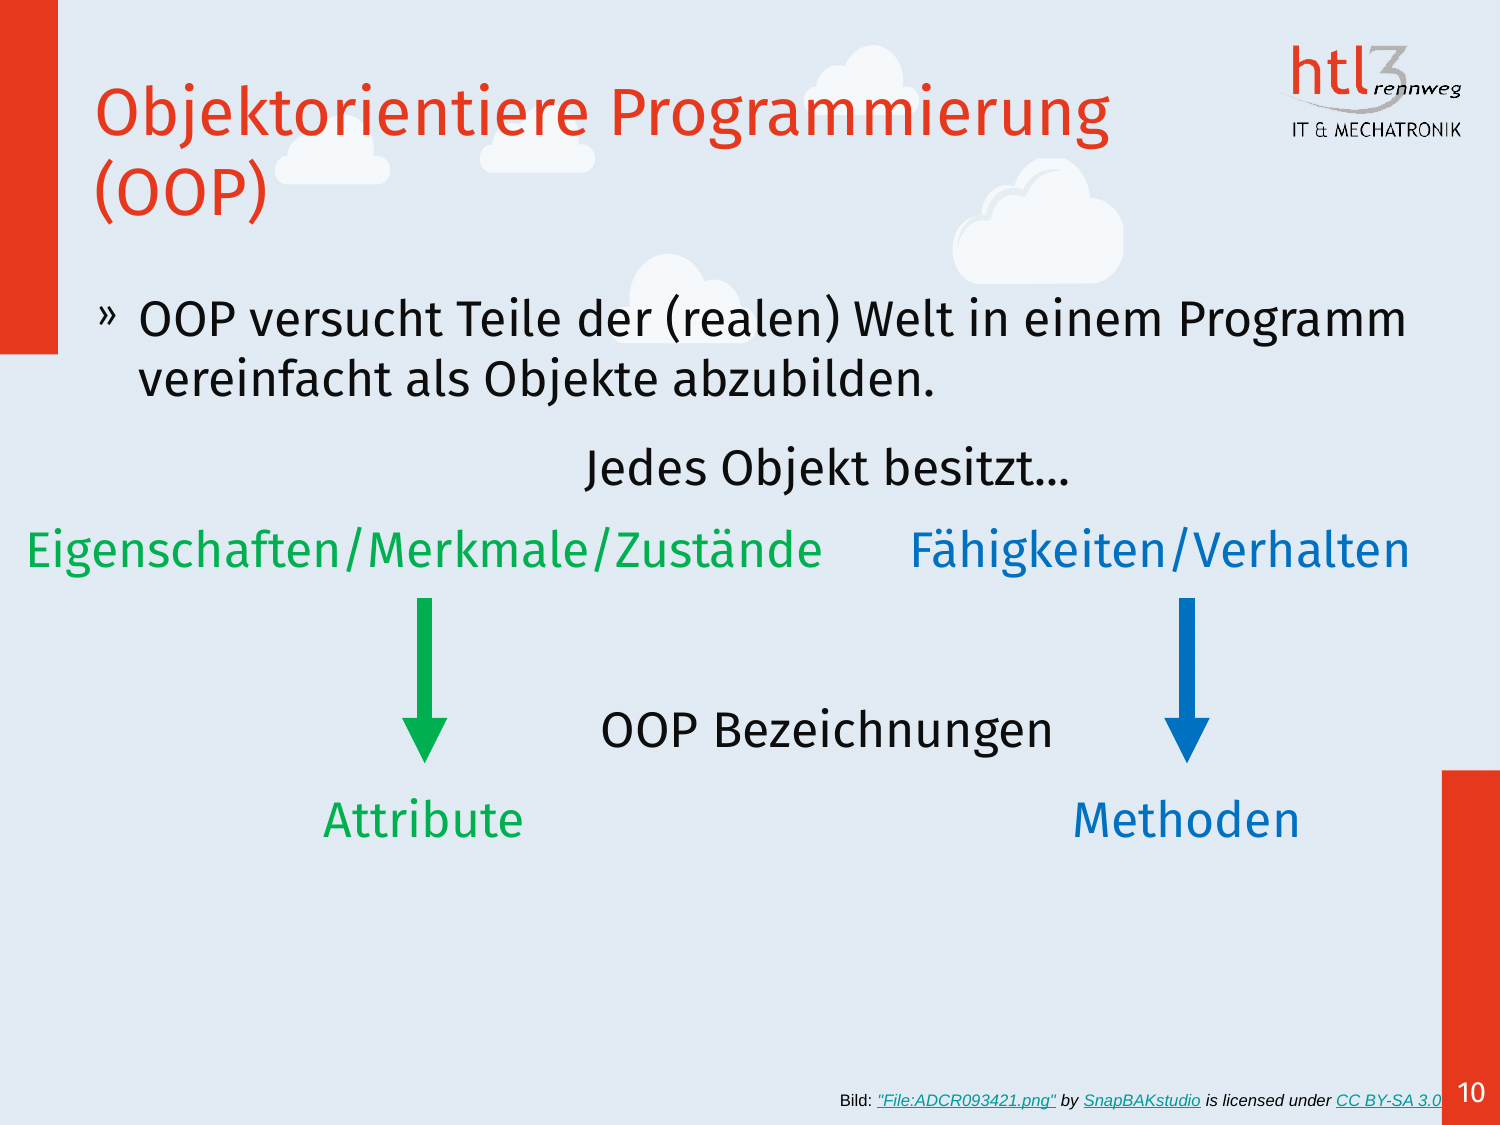

# Objektorientiere Programmierung (OOP)
OOP versucht Teile der (realen) Welt in einem Programm vereinfacht als Objekte abzubilden.
Jedes Objekt besitzt...
Eigenschaften/Merkmale/Zustände
Fähigkeiten/Verhalten
OOP Bezeichnungen
Attribute
Methoden
Bild: "File:ADCR093421.png" by SnapBAKstudio is licensed under CC BY-SA 3.0